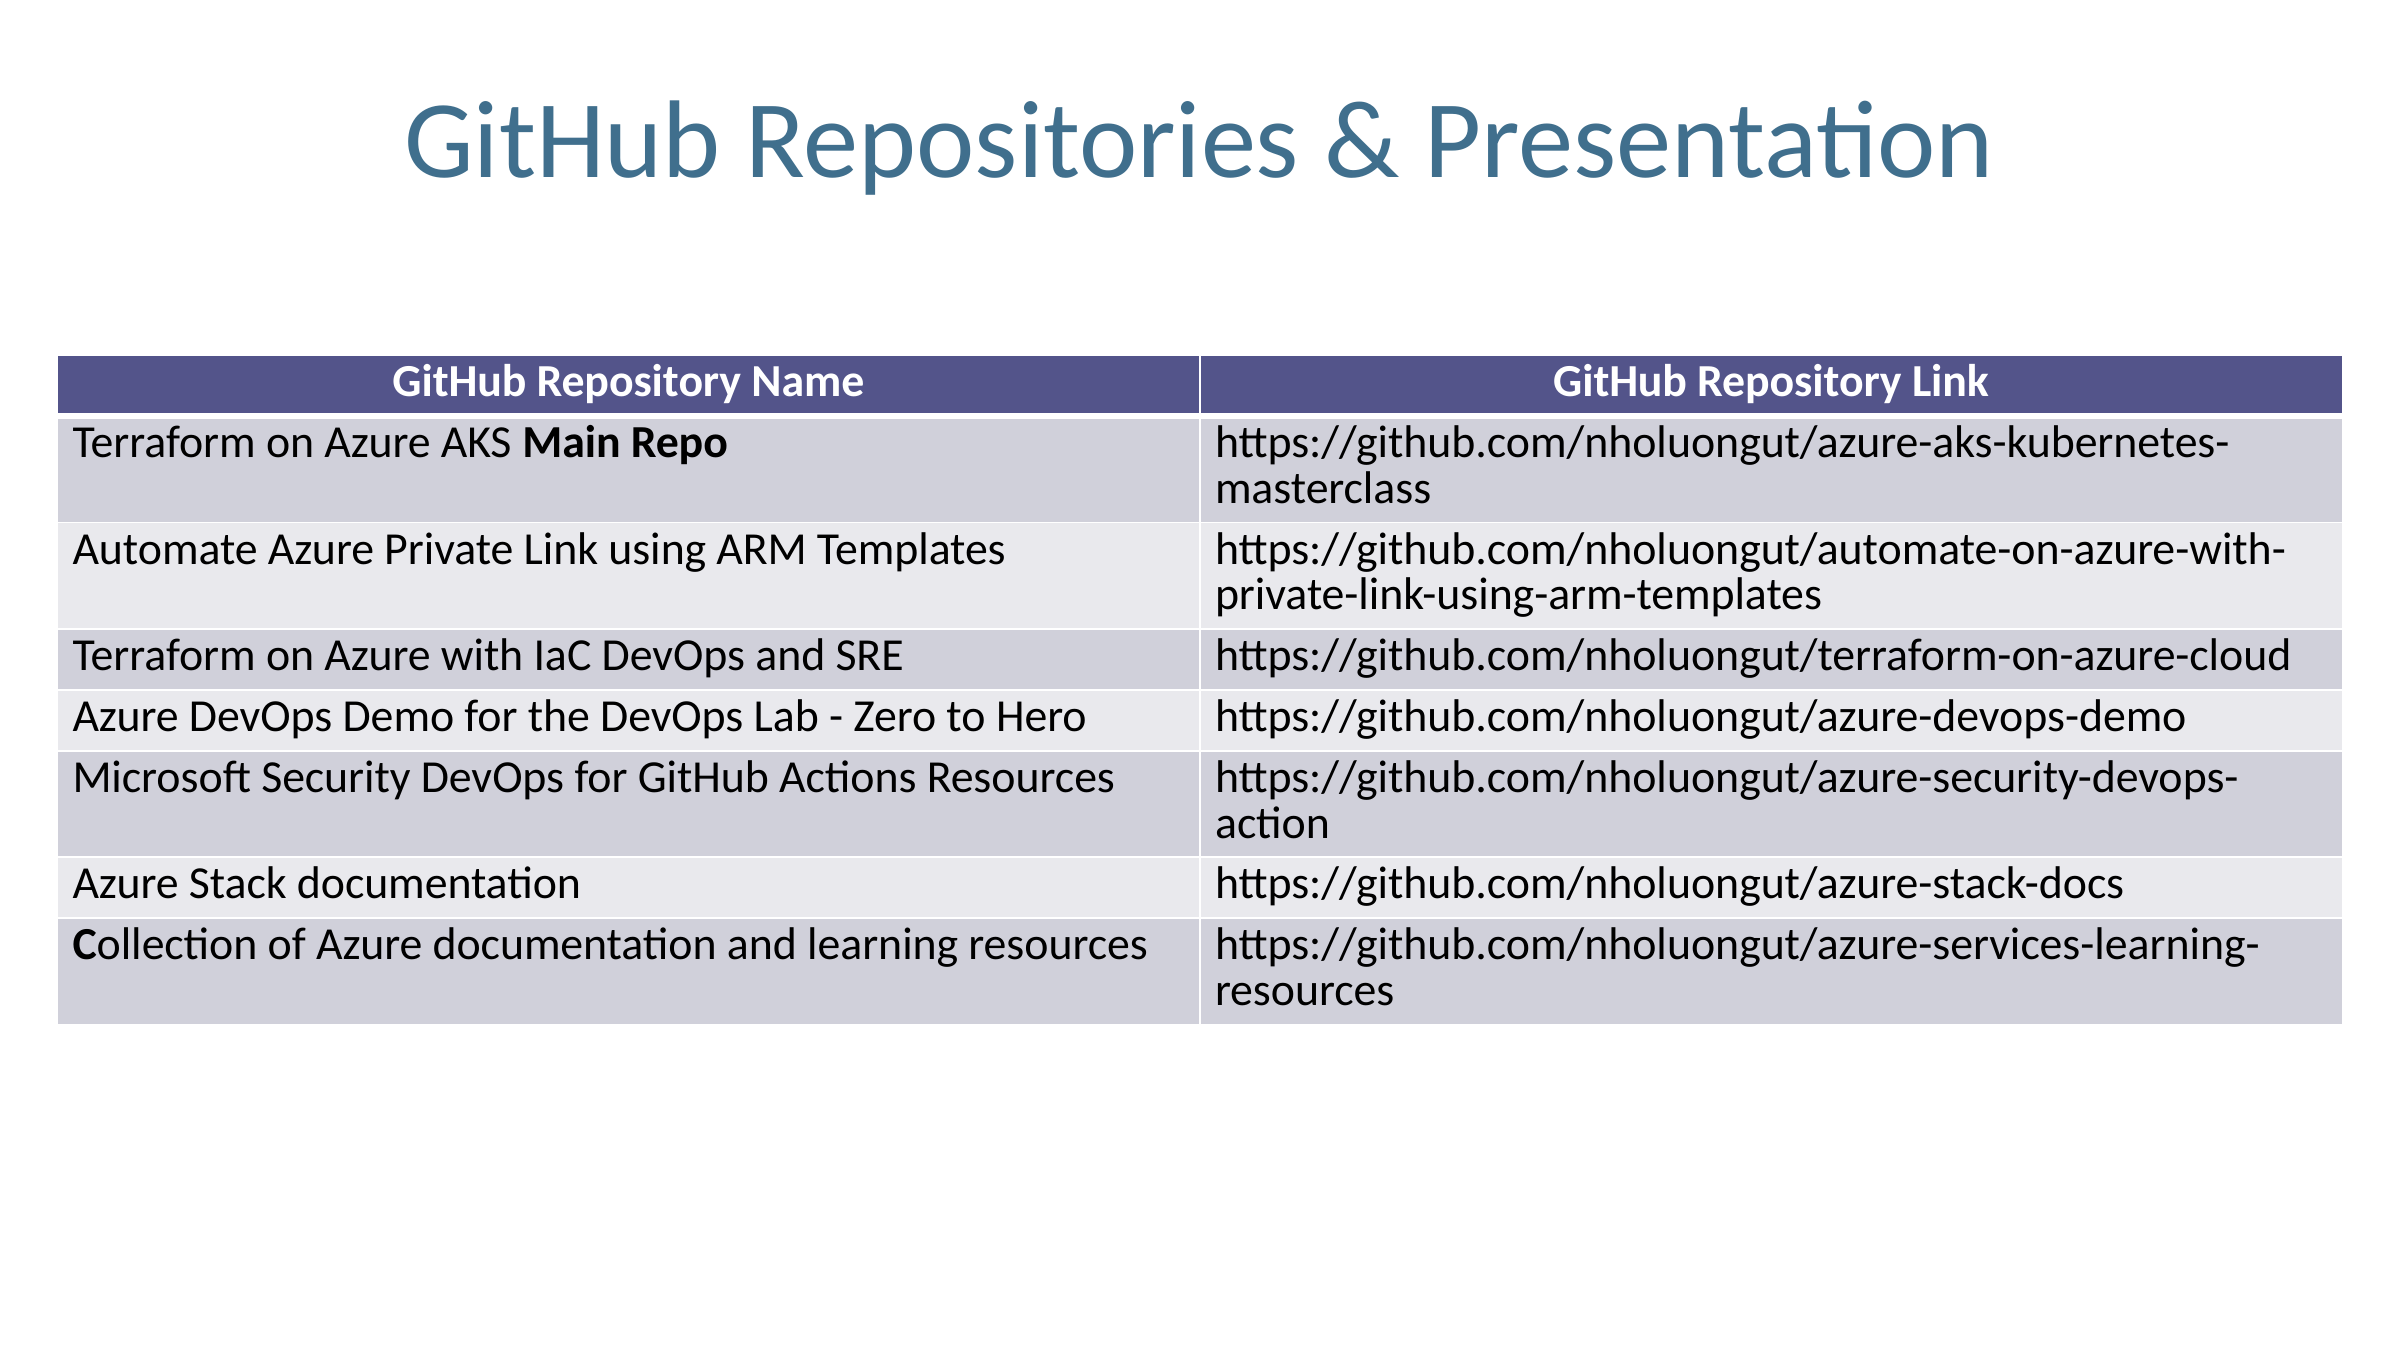

# GitHub Repositories & Presentation
| GitHub Repository Name | GitHub Repository Link |
| --- | --- |
| Terraform on Azure AKS Main Repo | https://github.com/nholuongut/azure-aks-kubernetes-masterclass |
| Automate Azure Private Link using ARM Templates | https://github.com/nholuongut/automate-on-azure-with-private-link-using-arm-templates |
| Terraform on Azure with IaC DevOps and SRE | https://github.com/nholuongut/terraform-on-azure-cloud |
| Azure DevOps Demo for the DevOps Lab - Zero to Hero | https://github.com/nholuongut/azure-devops-demo |
| Microsoft Security DevOps for GitHub Actions Resources | https://github.com/nholuongut/azure-security-devops-action |
| Azure Stack documentation | https://github.com/nholuongut/azure-stack-docs |
| Collection of Azure documentation and learning resources | https://github.com/nholuongut/azure-services-learning-resources |
© Kalyan Reddy Daida